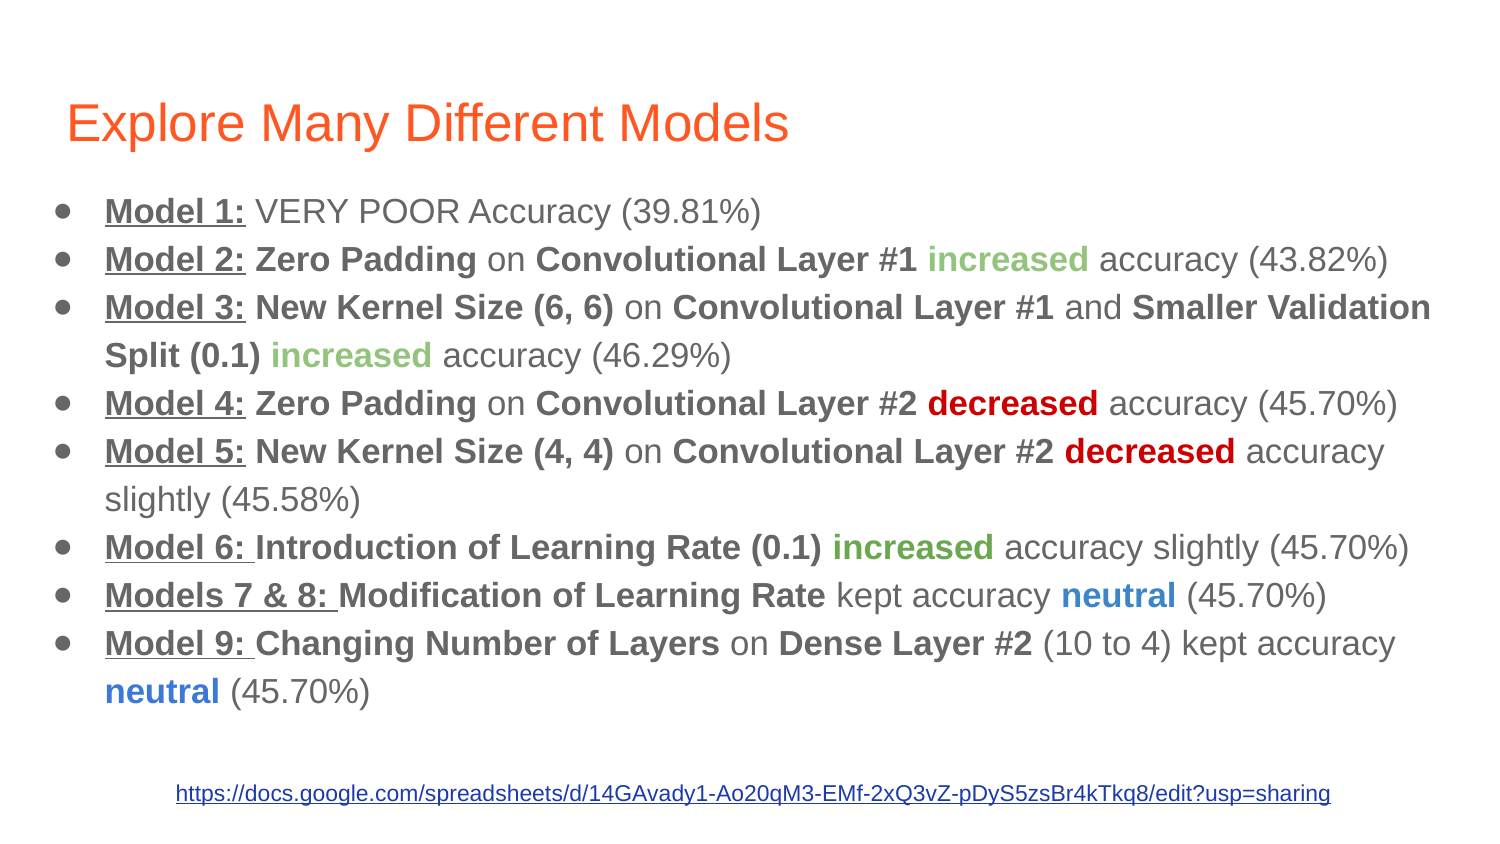

# Explore Many Different Models
Model 1: VERY POOR Accuracy (39.81%)
Model 2: Zero Padding on Convolutional Layer #1 increased accuracy (43.82%)
Model 3: New Kernel Size (6, 6) on Convolutional Layer #1 and Smaller Validation Split (0.1) increased accuracy (46.29%)
Model 4: Zero Padding on Convolutional Layer #2 decreased accuracy (45.70%)
Model 5: New Kernel Size (4, 4) on Convolutional Layer #2 decreased accuracy slightly (45.58%)
Model 6: Introduction of Learning Rate (0.1) increased accuracy slightly (45.70%)
Models 7 & 8: Modification of Learning Rate kept accuracy neutral (45.70%)
Model 9: Changing Number of Layers on Dense Layer #2 (10 to 4) kept accuracy neutral (45.70%)
https://docs.google.com/spreadsheets/d/14GAvady1-Ao20qM3-EMf-2xQ3vZ-pDyS5zsBr4kTkq8/edit?usp=sharing